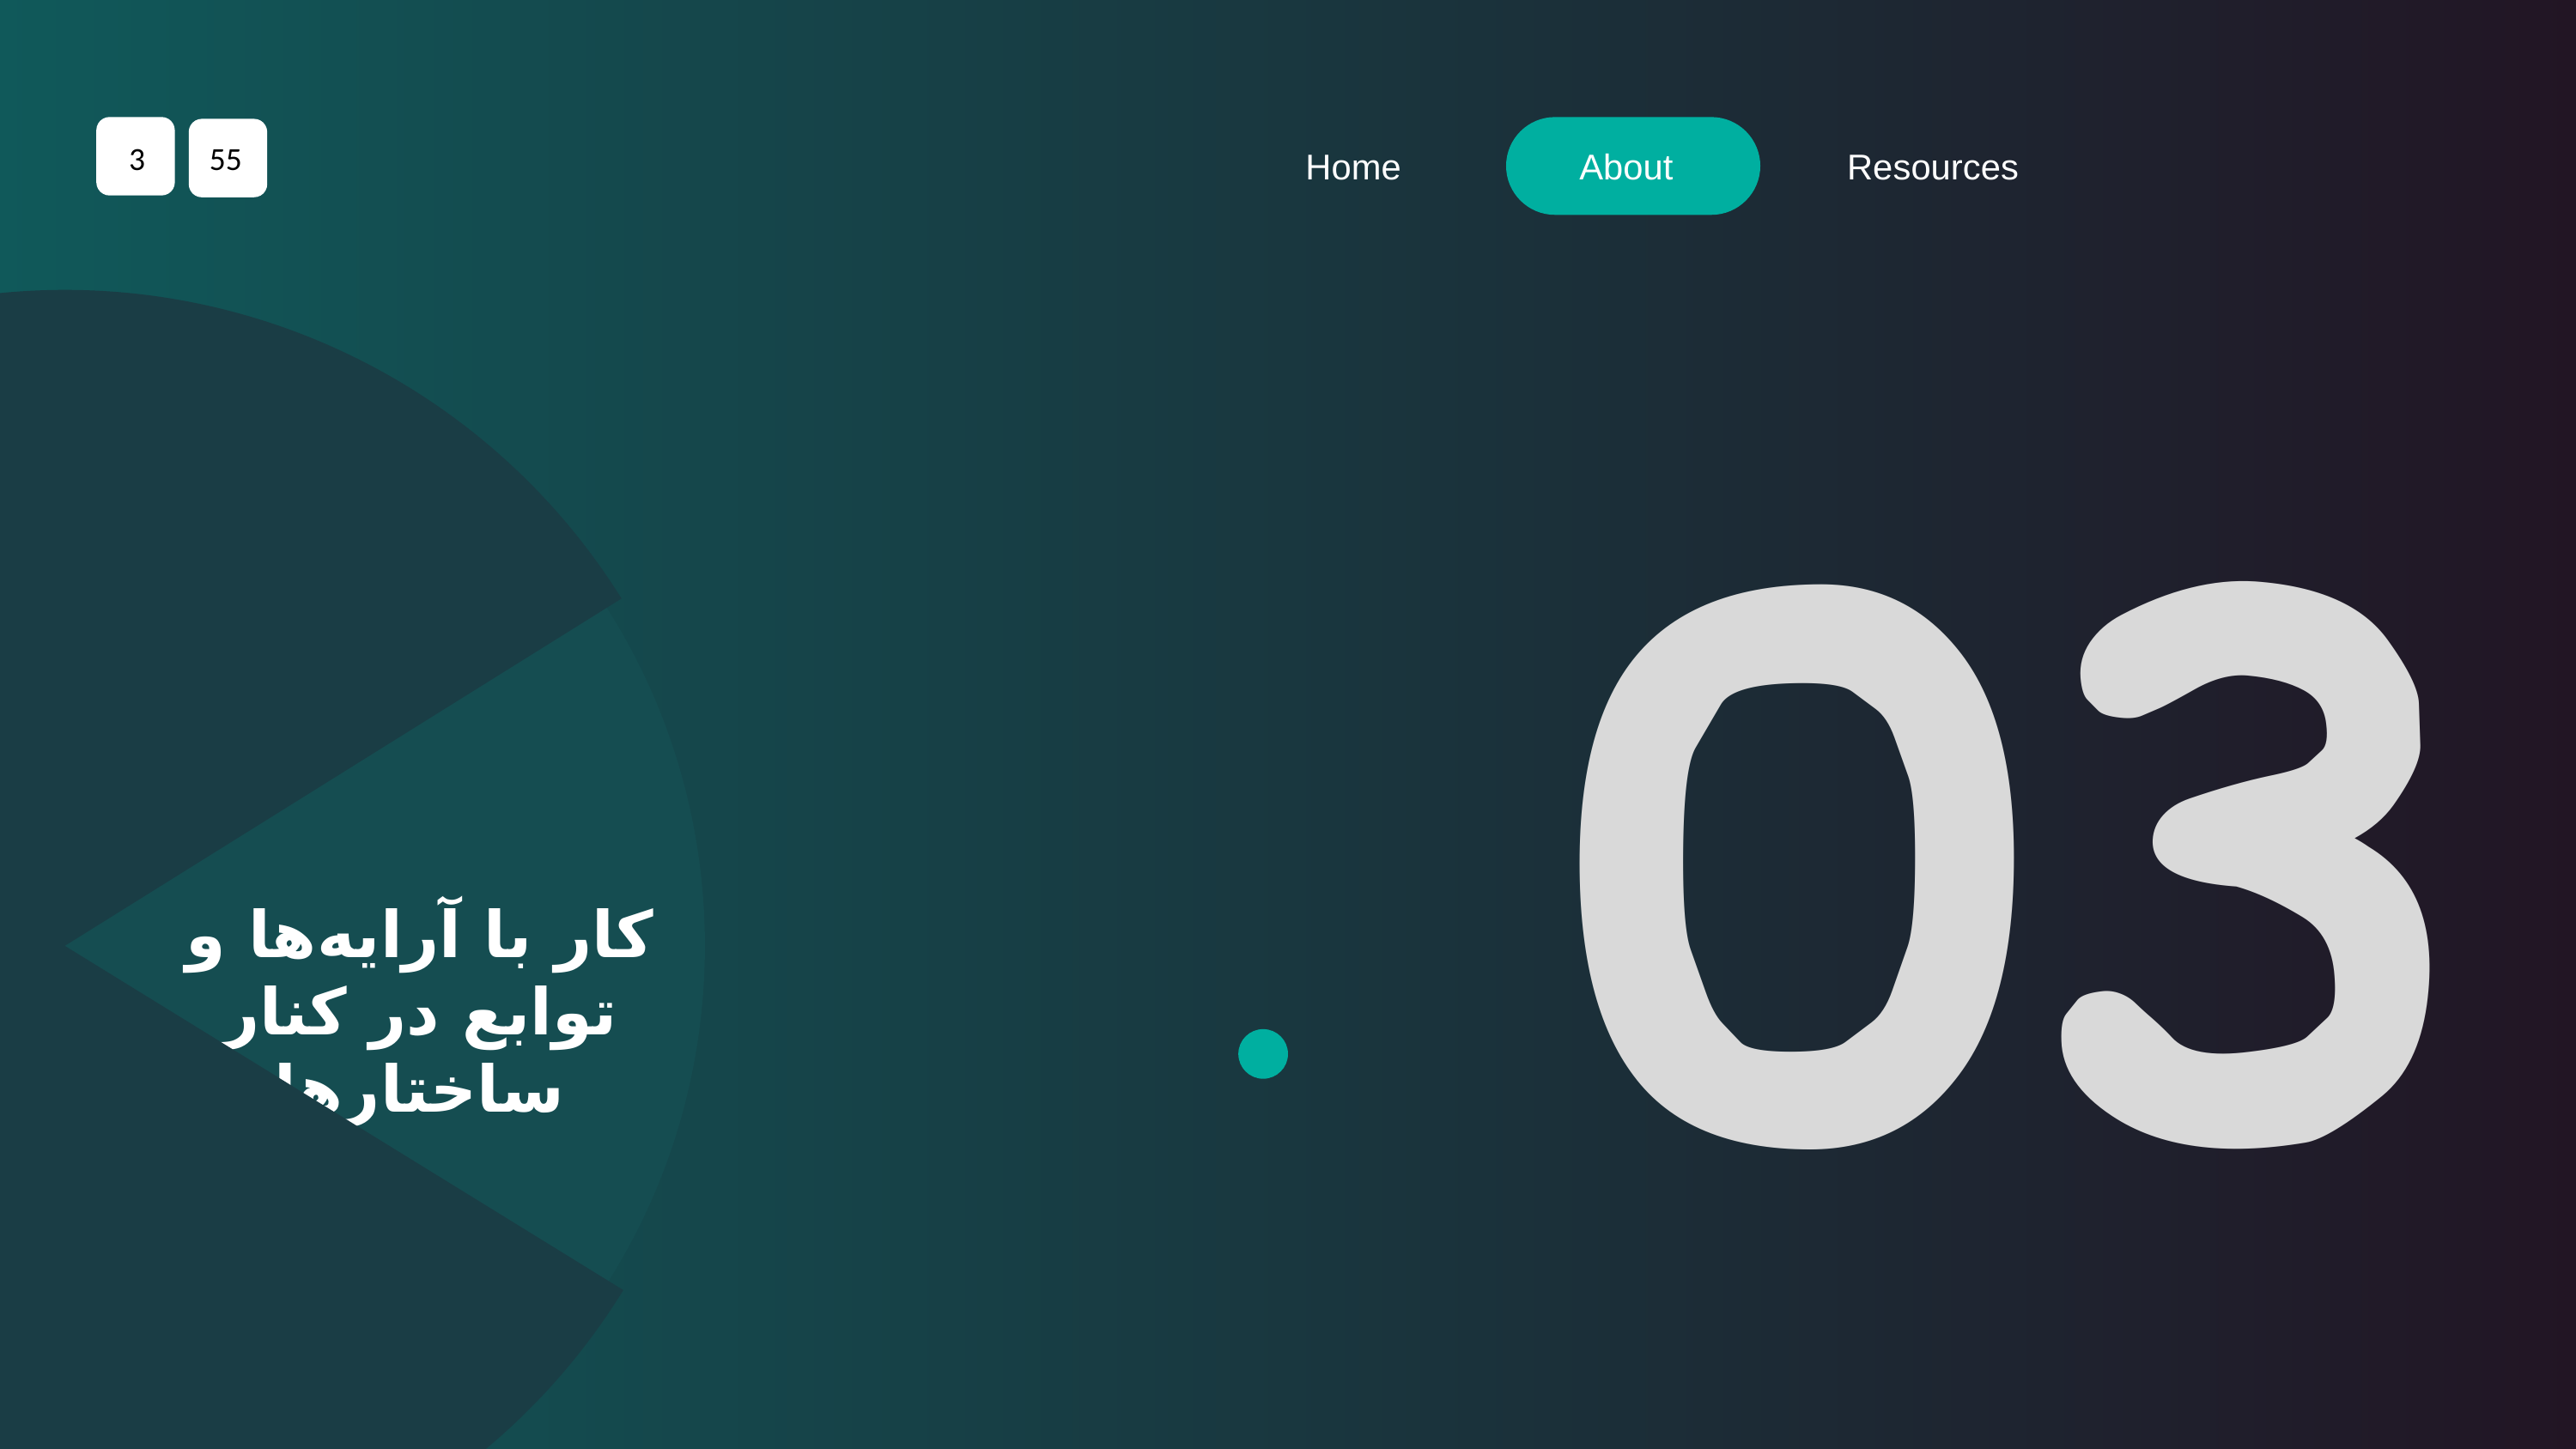

3
55
Home
About
Resources

03
اشاره‌گرها و مدیریت پویا در ساختارها

کار با آرایه‌ها و توابع در کنار ساختارها

نحوه‌ی تعریف، مقداردهی و طراحی ساختارها